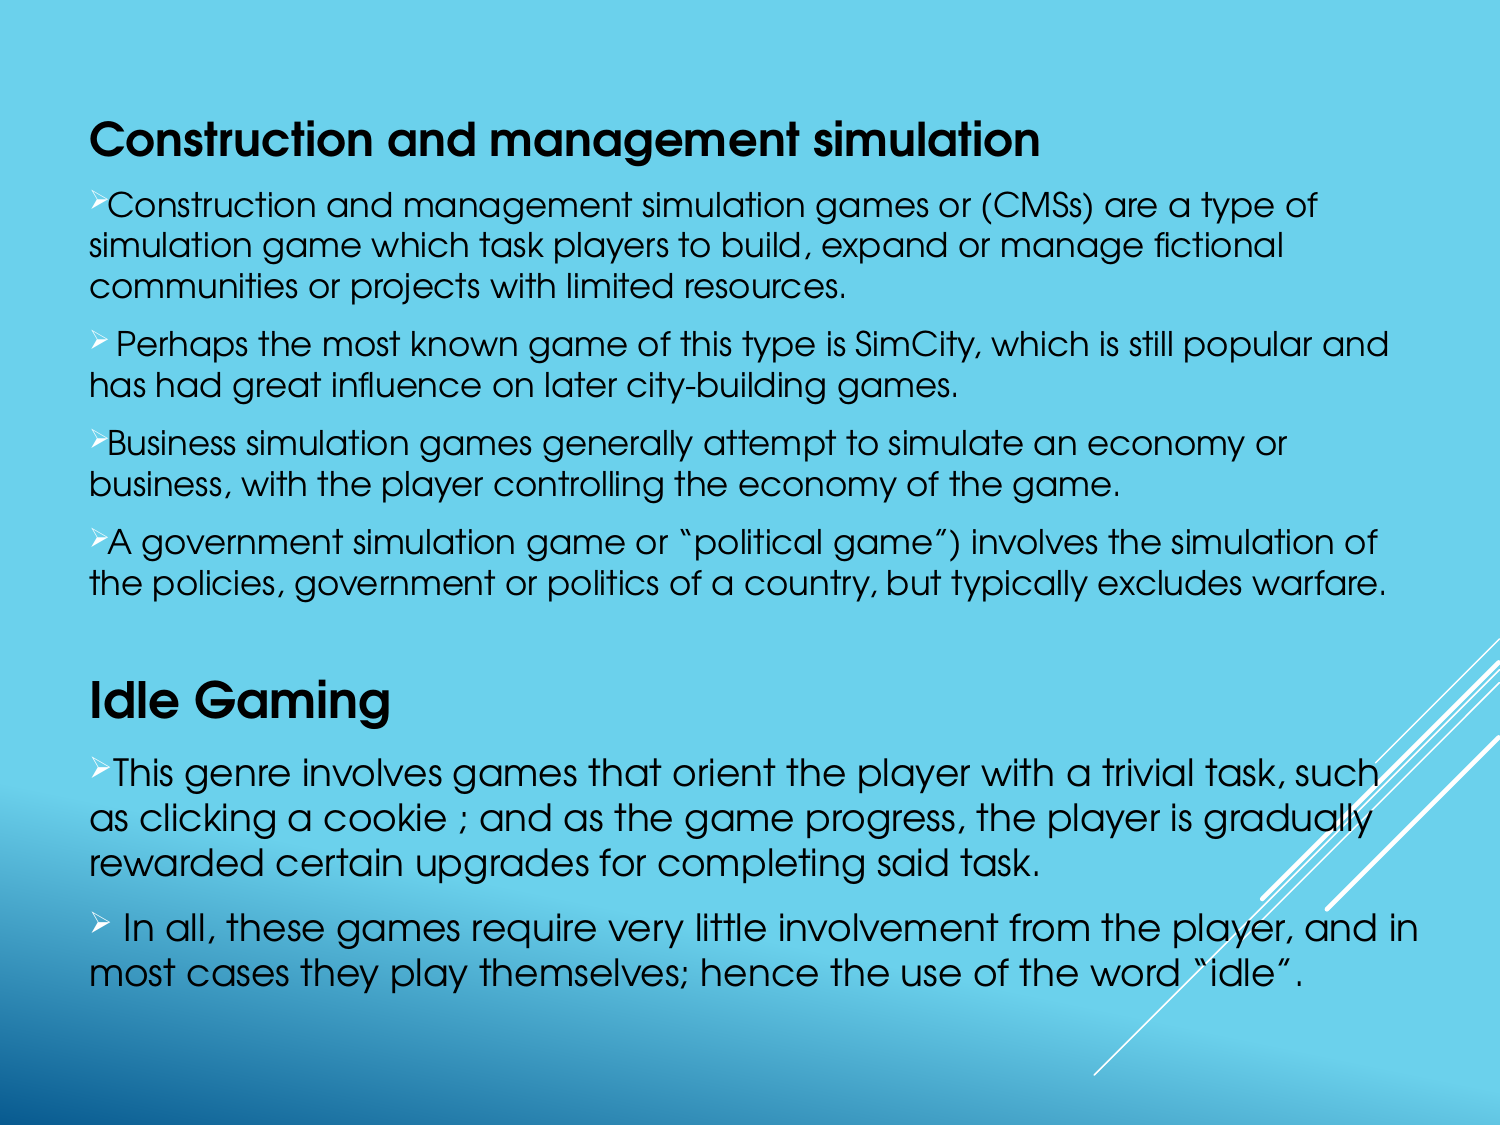

Construction and management simulation
Construction and management simulation games or (CMSs) are a type of simulation game which task players to build, expand or manage fictional communities or projects with limited resources.
 Perhaps the most known game of this type is SimCity, which is still popular and has had great influence on later city-building games.
Business simulation games generally attempt to simulate an economy or business, with the player controlling the economy of the game.
A government simulation game or “political game”) involves the simulation of the policies, government or politics of a country, but typically excludes warfare.
Idle Gaming
This genre involves games that orient the player with a trivial task, such as clicking a cookie ; and as the game progress, the player is gradually rewarded certain upgrades for completing said task.
 In all, these games require very little involvement from the player, and in most cases they play themselves; hence the use of the word “idle”.